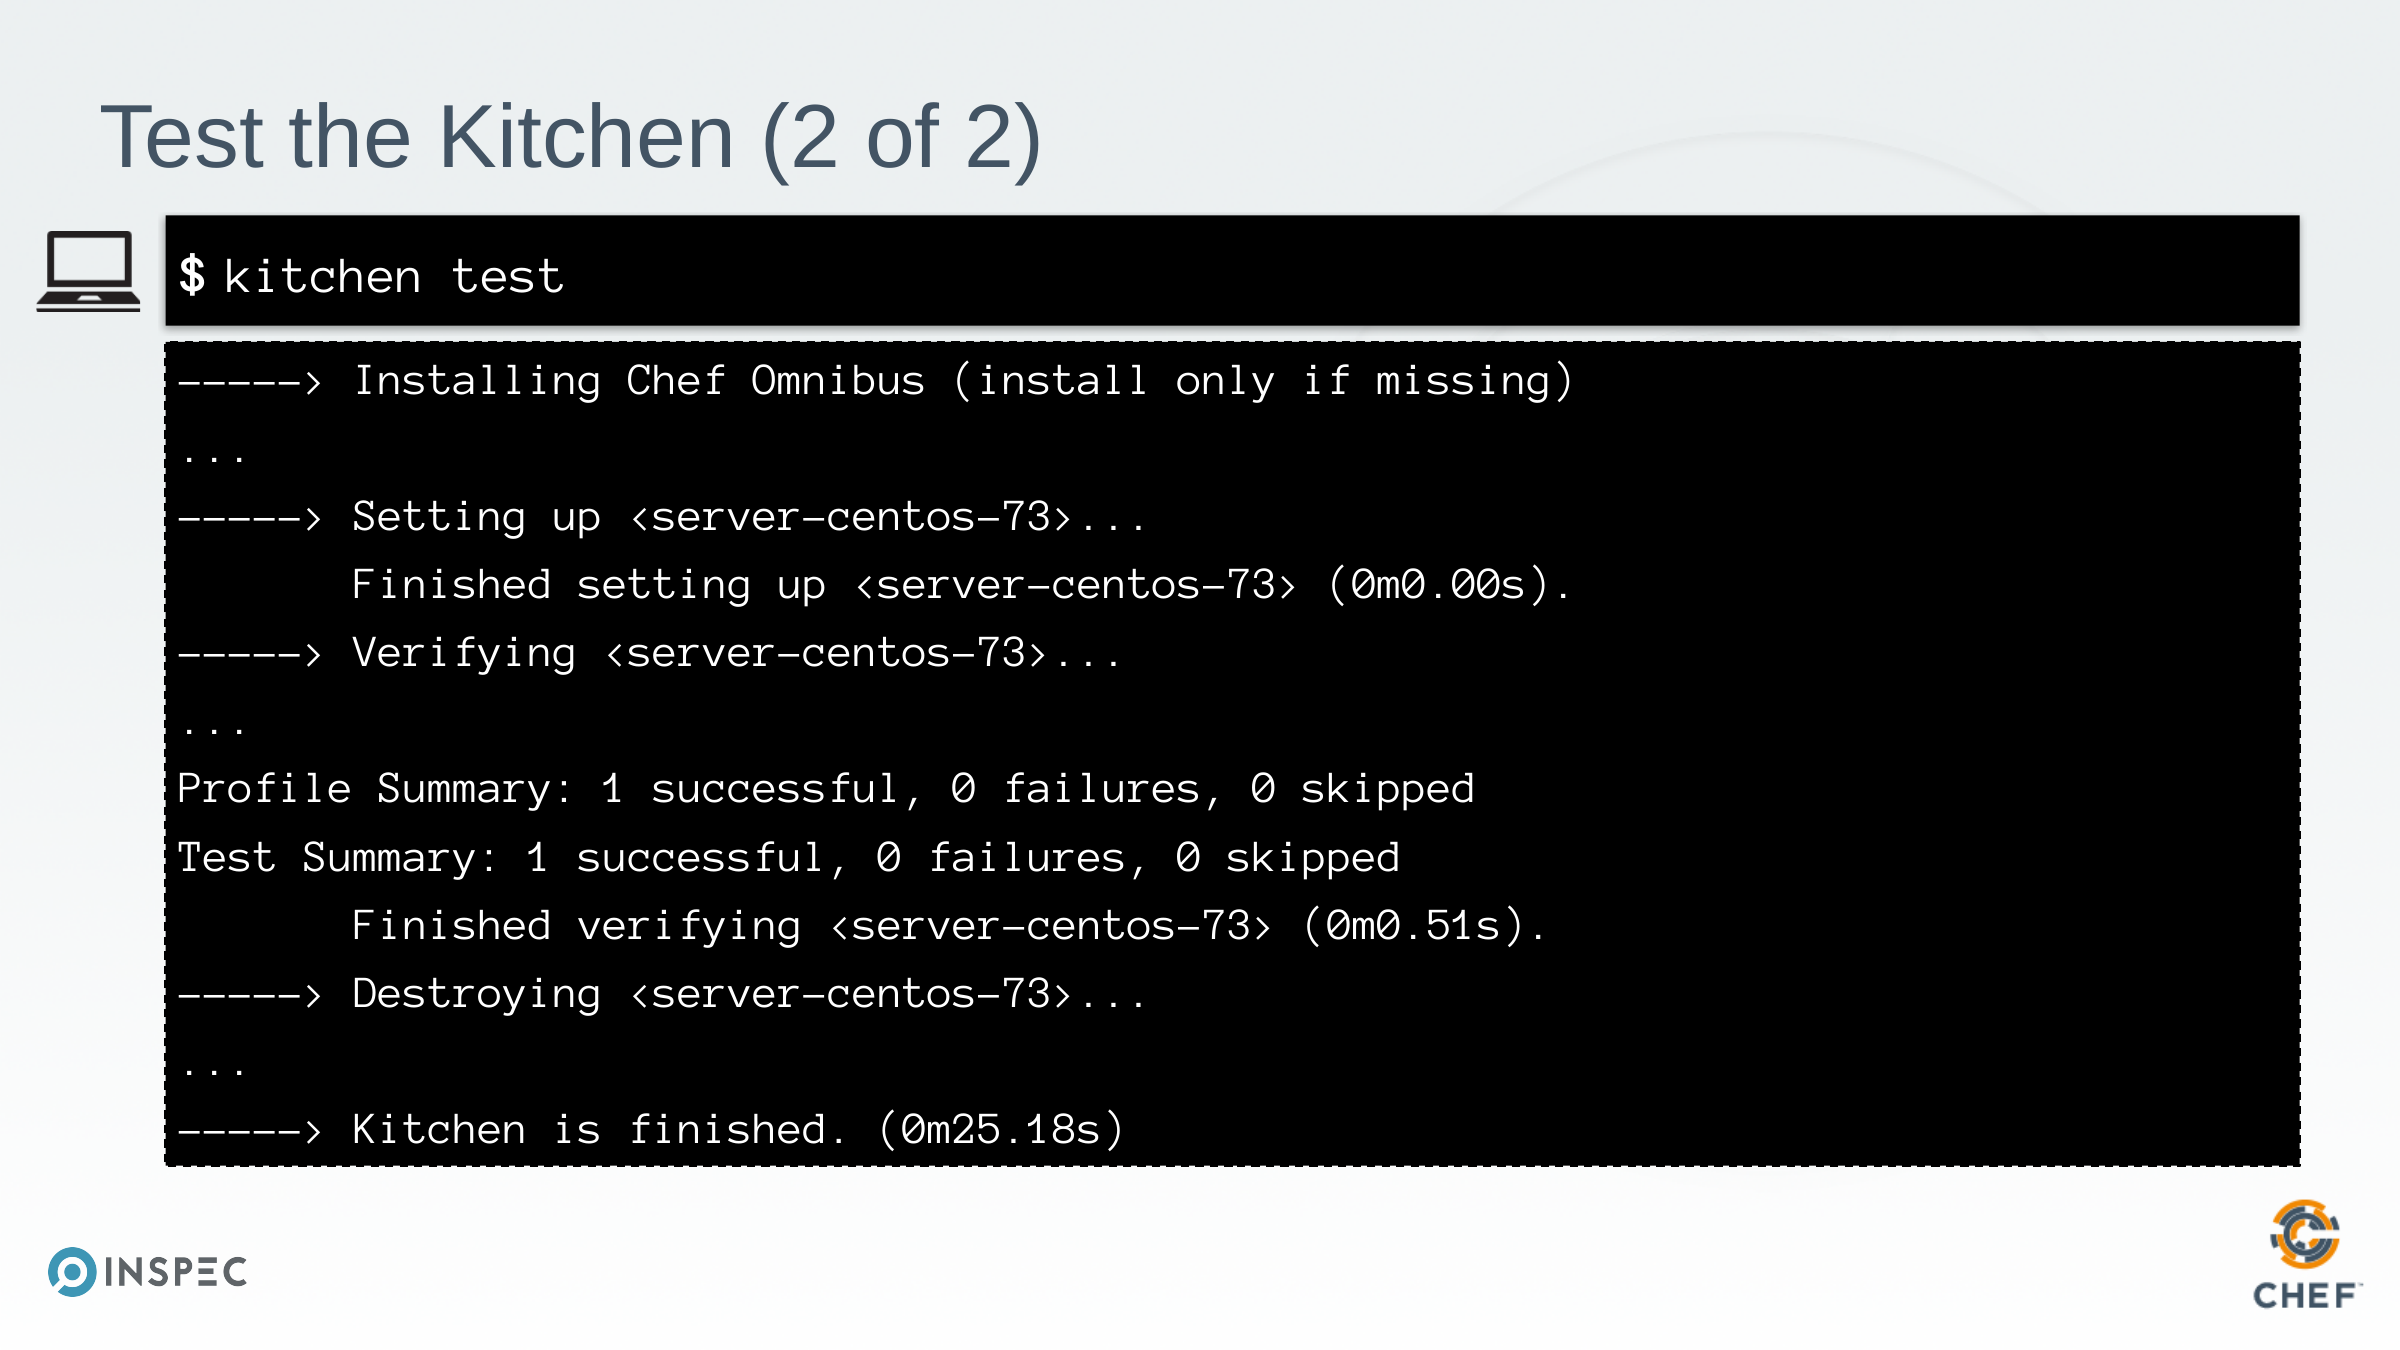

# Test the Kitchen (2 of 2)
kitchen test
-----> Installing Chef Omnibus (install only if missing)
...
-----> Setting up <server-centos-73>...
       Finished setting up <server-centos-73> (0m0.00s).
-----> Verifying <server-centos-73>...
...
Profile Summary: 1 successful, 0 failures, 0 skipped
Test Summary: 1 successful, 0 failures, 0 skipped
       Finished verifying <server-centos-73> (0m0.51s).
-----> Destroying <server-centos-73>...
...
-----> Kitchen is finished. (0m25.18s)